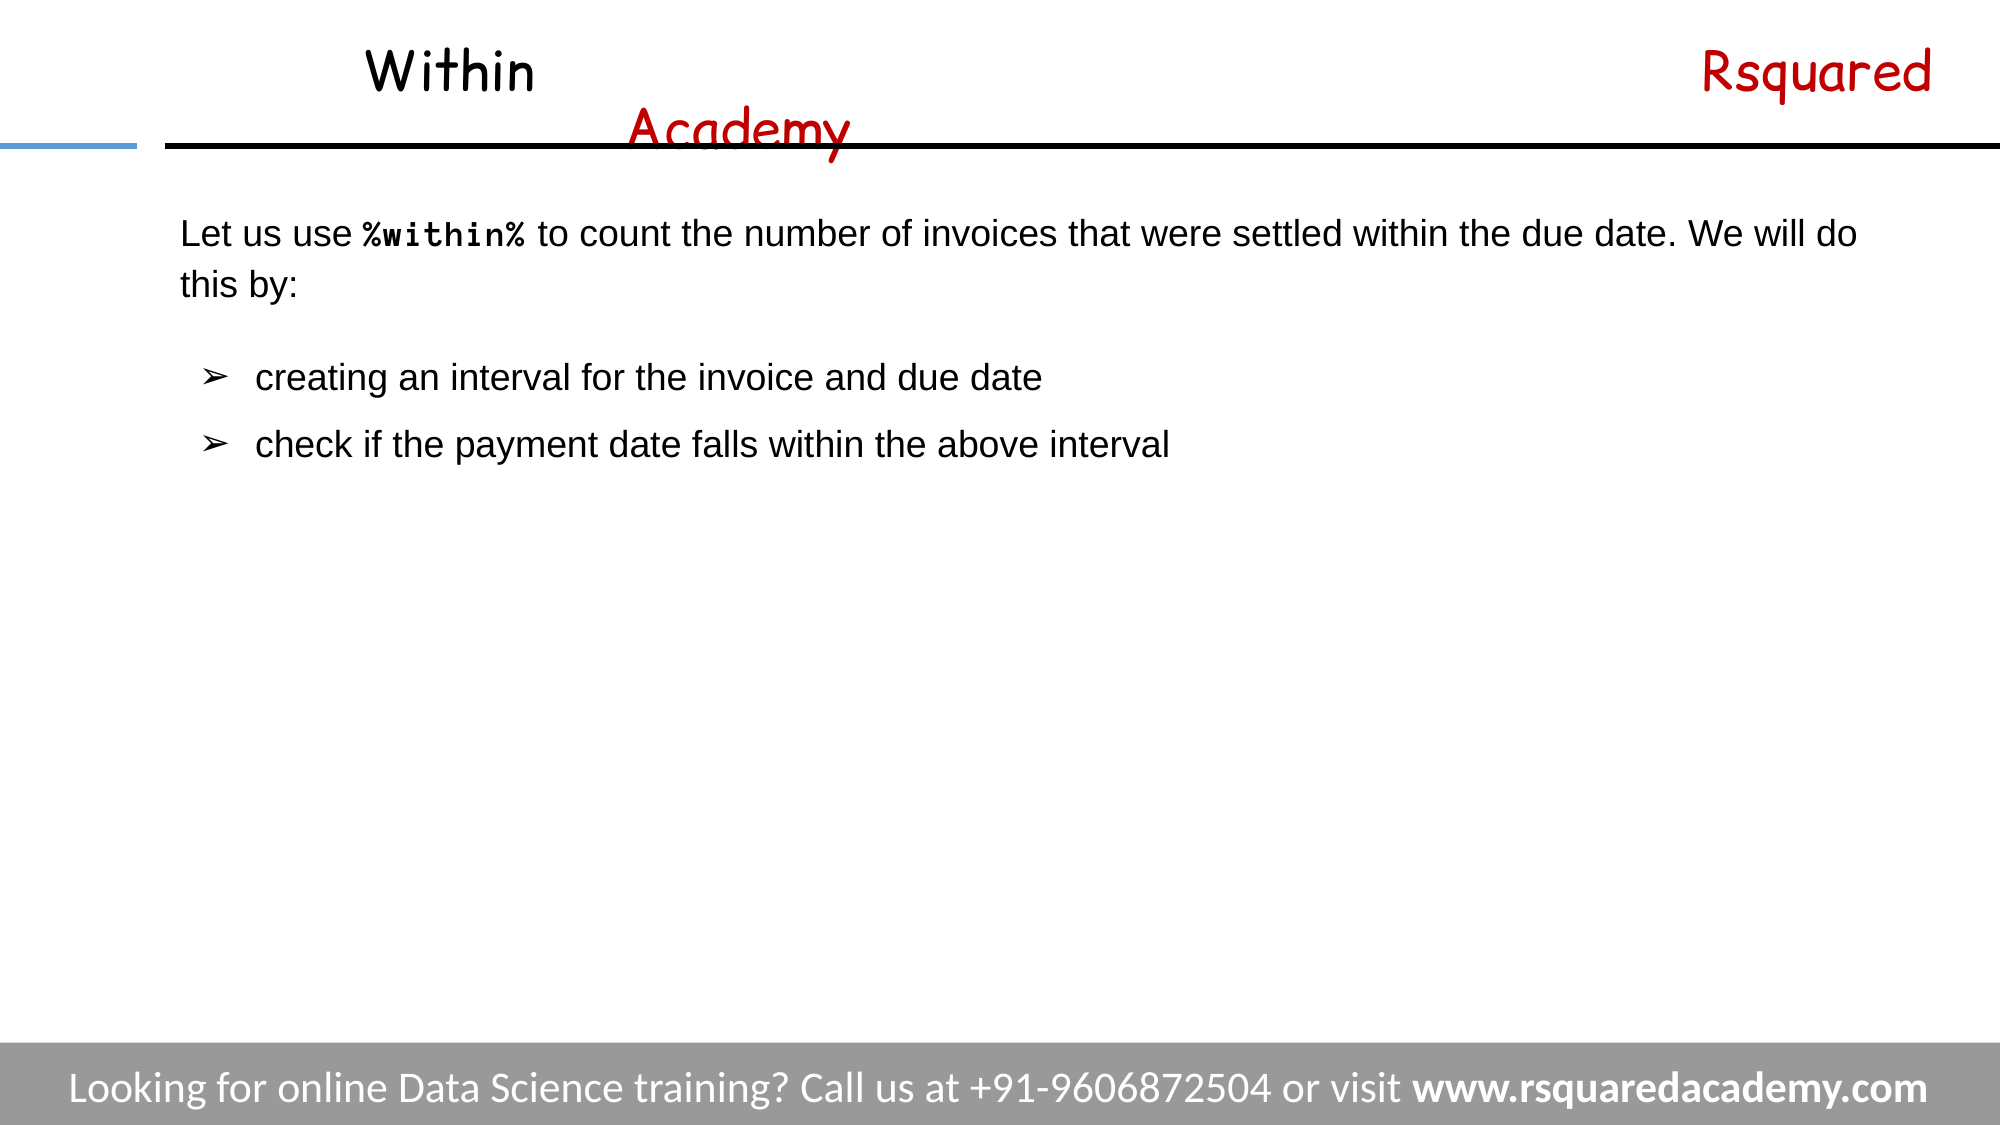

# Within                                                                        Rsquared Academy
Let us use %within% to count the number of invoices that were settled within the due date. We will do this by:
creating an interval for the invoice and due date
check if the payment date falls within the above interval
Looking for online Data Science training? Call us at +91-9606872504 or visit www.rsquaredacademy.com
52